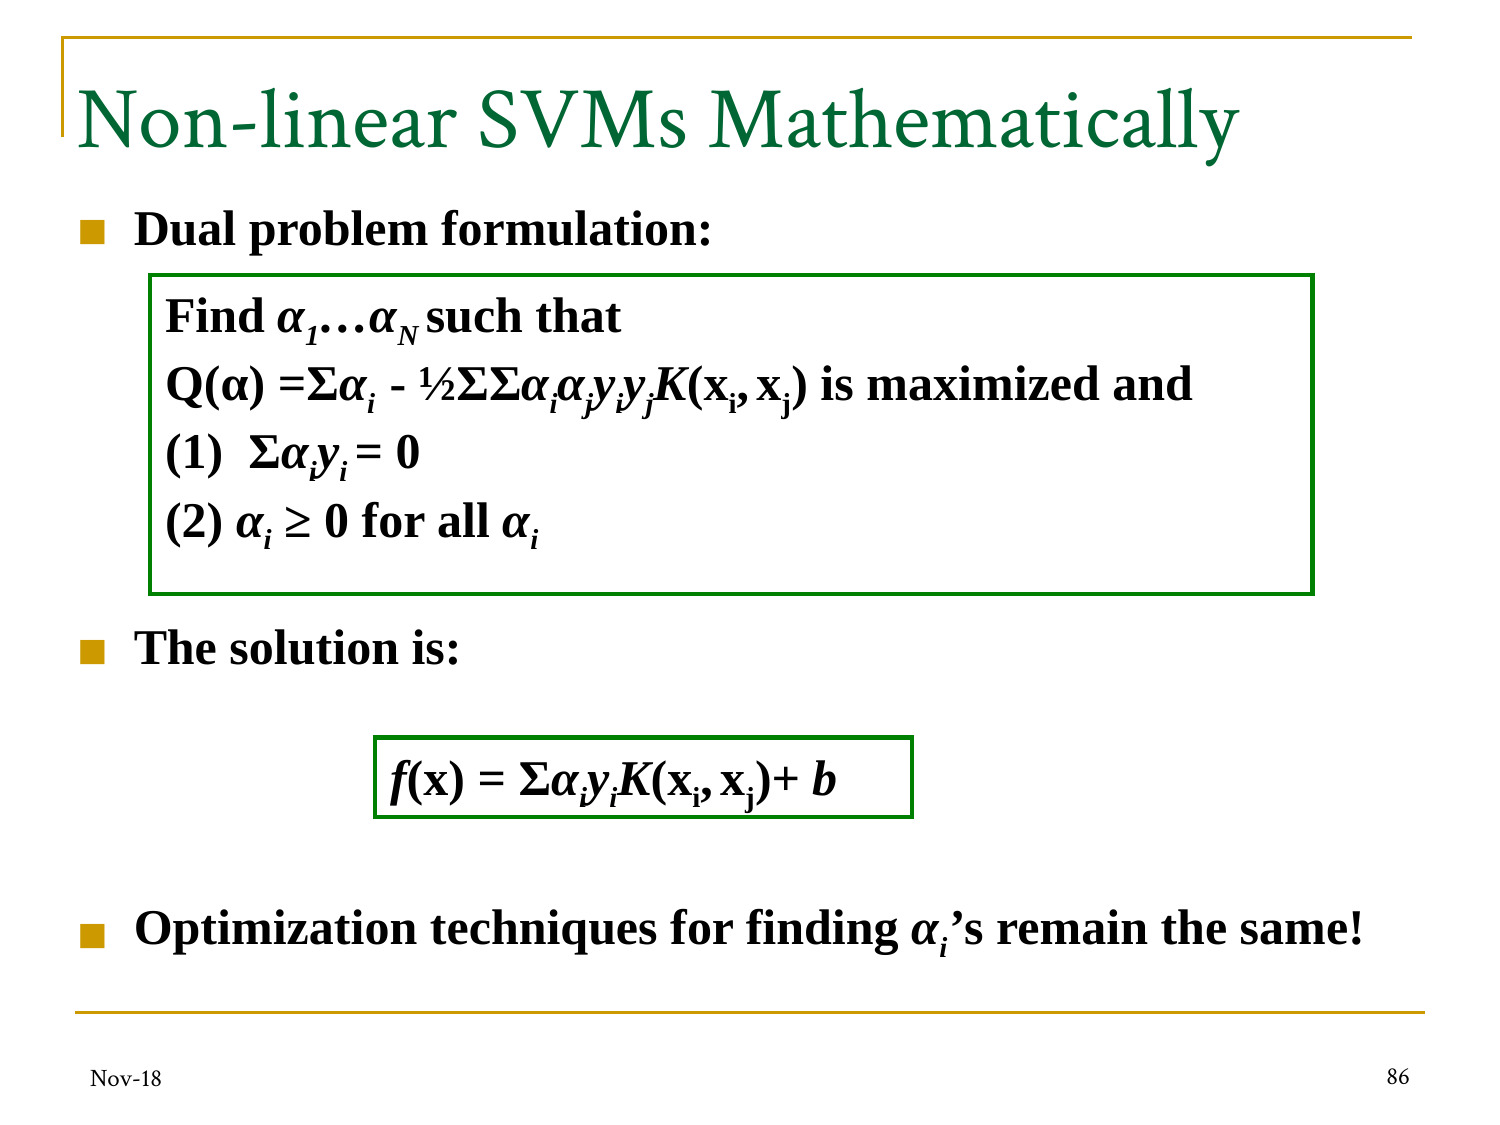

Non-linear SVMs Mathematically
Dual problem formulation:

The solution is:

Optimization techniques for finding αi’s remain the same!
Find α1…αN such that
Q(α) =Σαi  - ½ΣΣαiαjyiyjK(xi, xj) is maximized and
(1)  Σαiyi = 0
(2) αi ≥ 0 for all αi
f(x) = ΣαiyiK(xi, xj)+ b
Nov-18
86